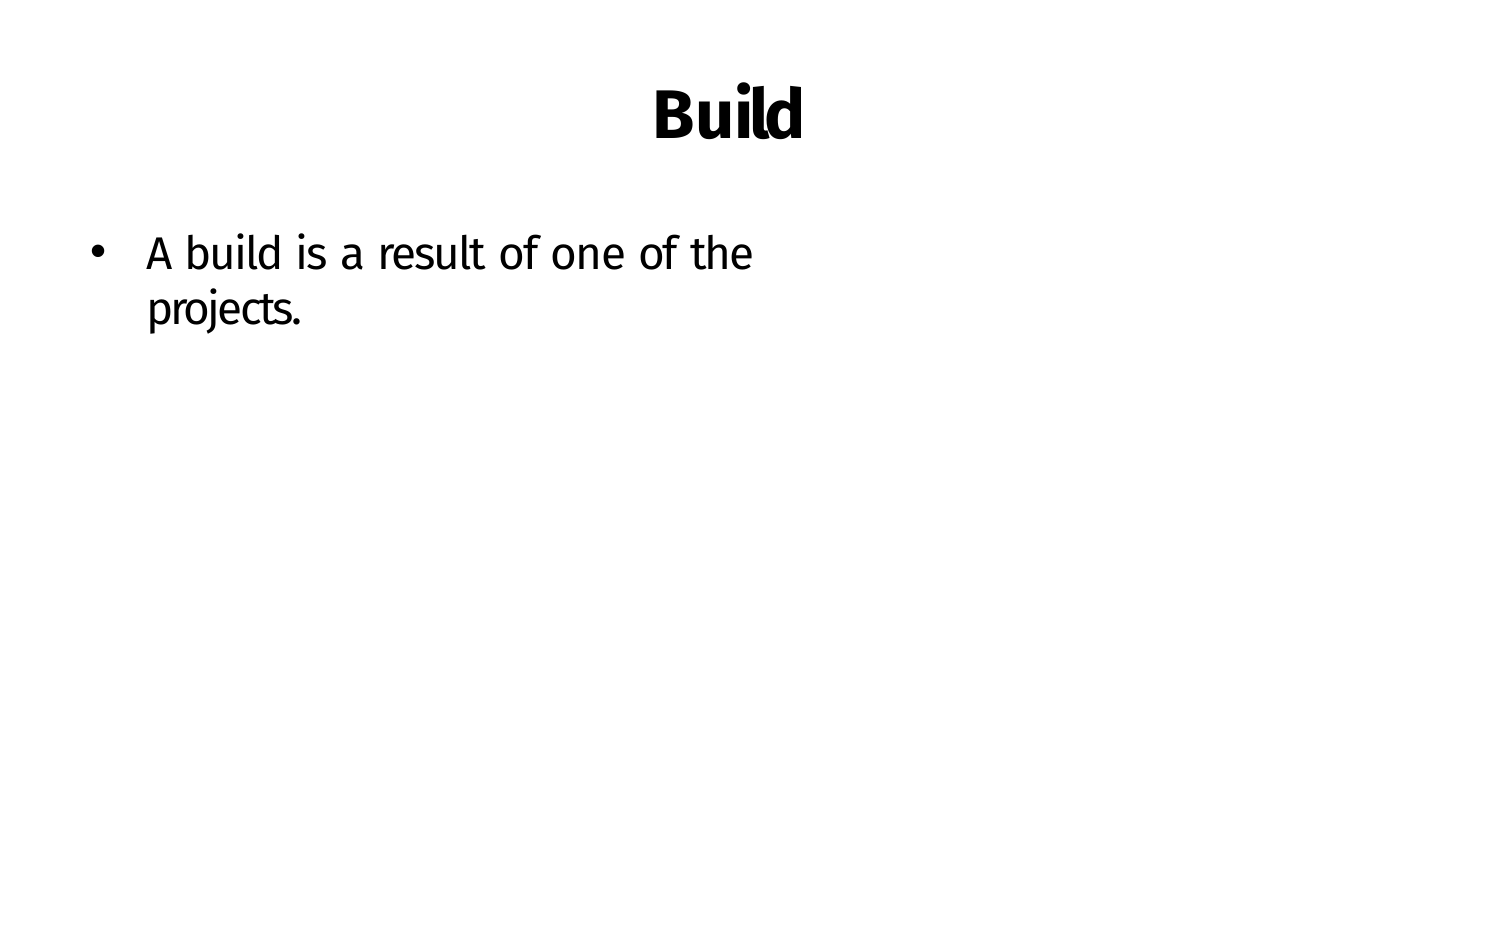

# Build
A build is a result of one of the projects.